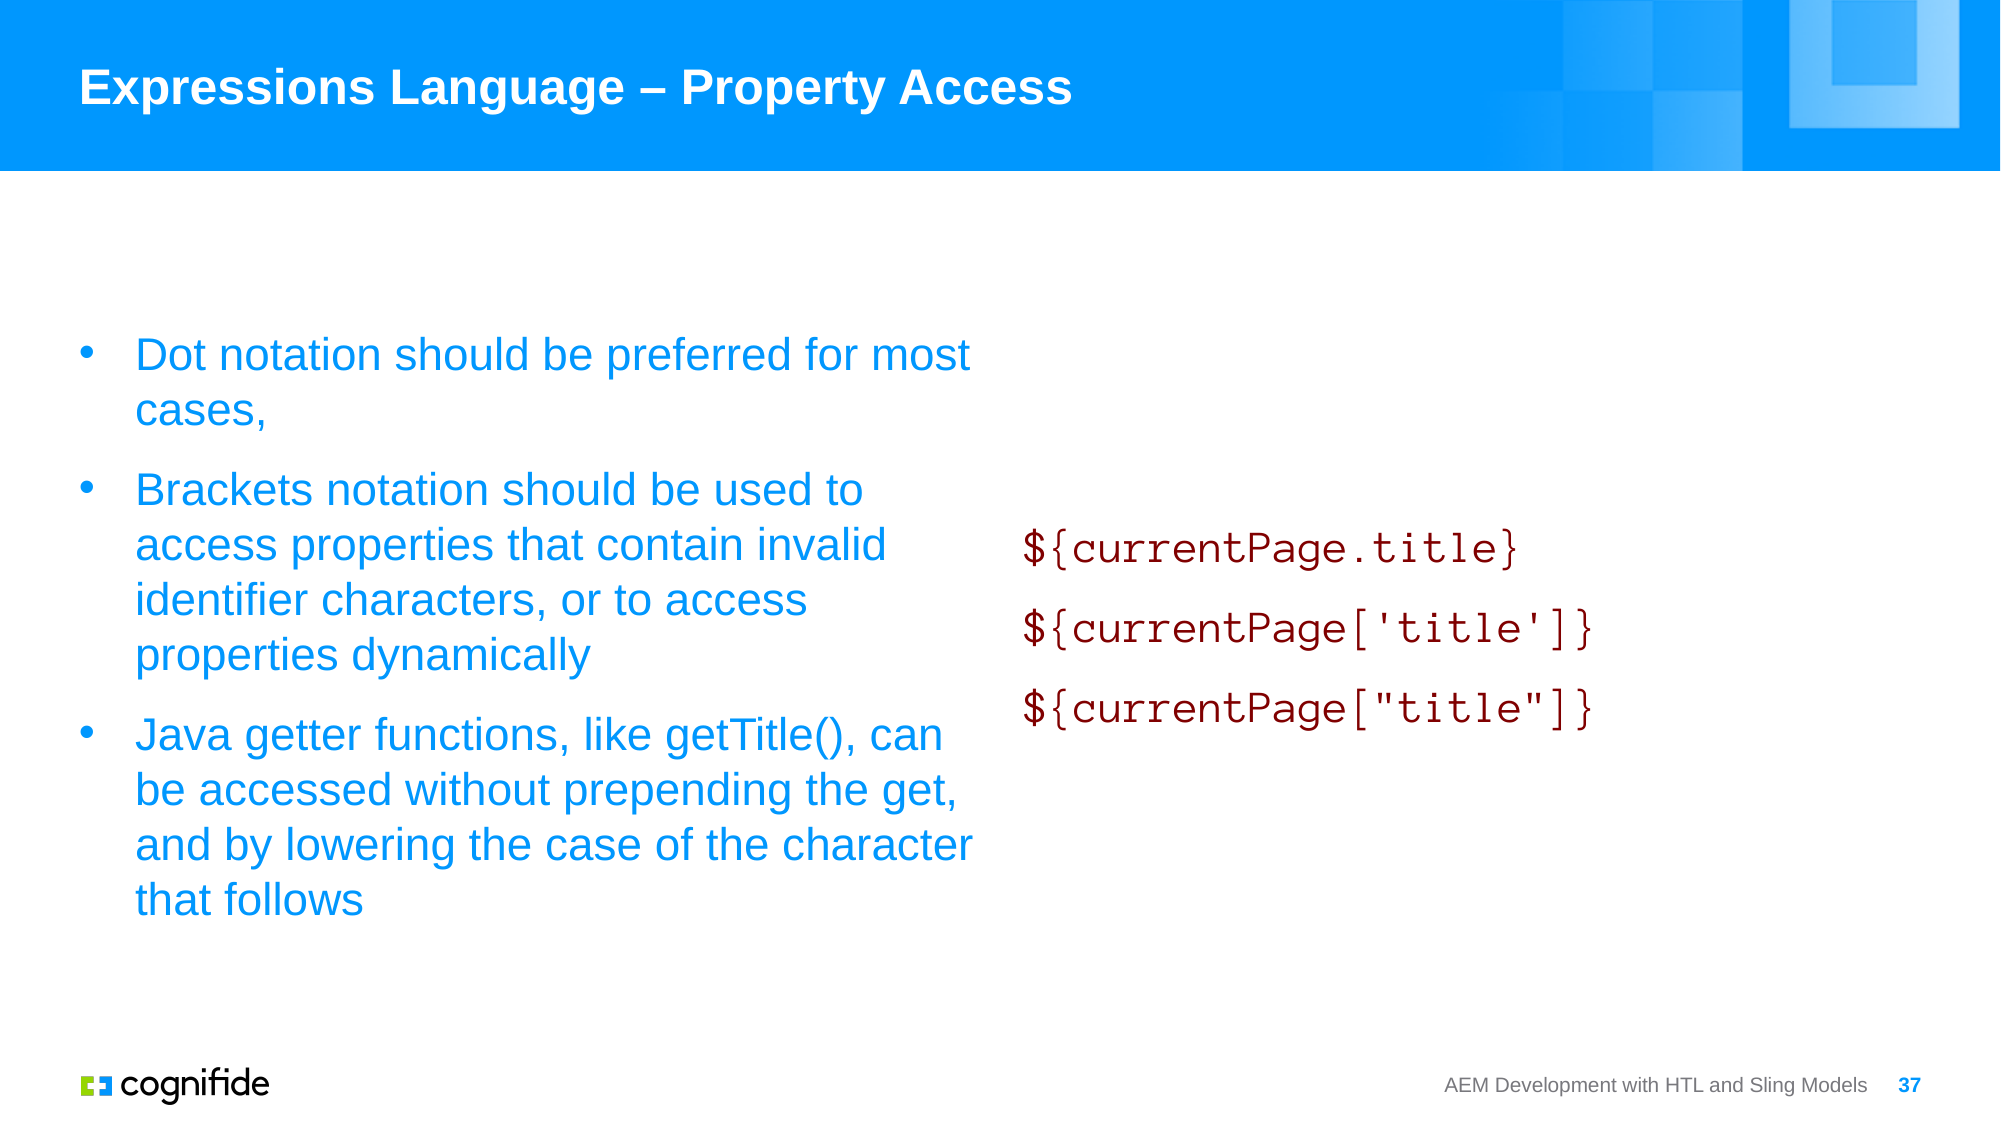

# Expressions Language – Property Access
Dot notation should be preferred for most cases,
Brackets notation should be used to access properties that contain invalid identifier characters, or to access properties dynamically
Java getter functions, like getTitle(), can be accessed without prepending the get, and by lowering the case of the character that follows
${currentPage.title}
${currentPage['title']}
${currentPage["title"]}
AEM Development with HTL and Sling Models
37